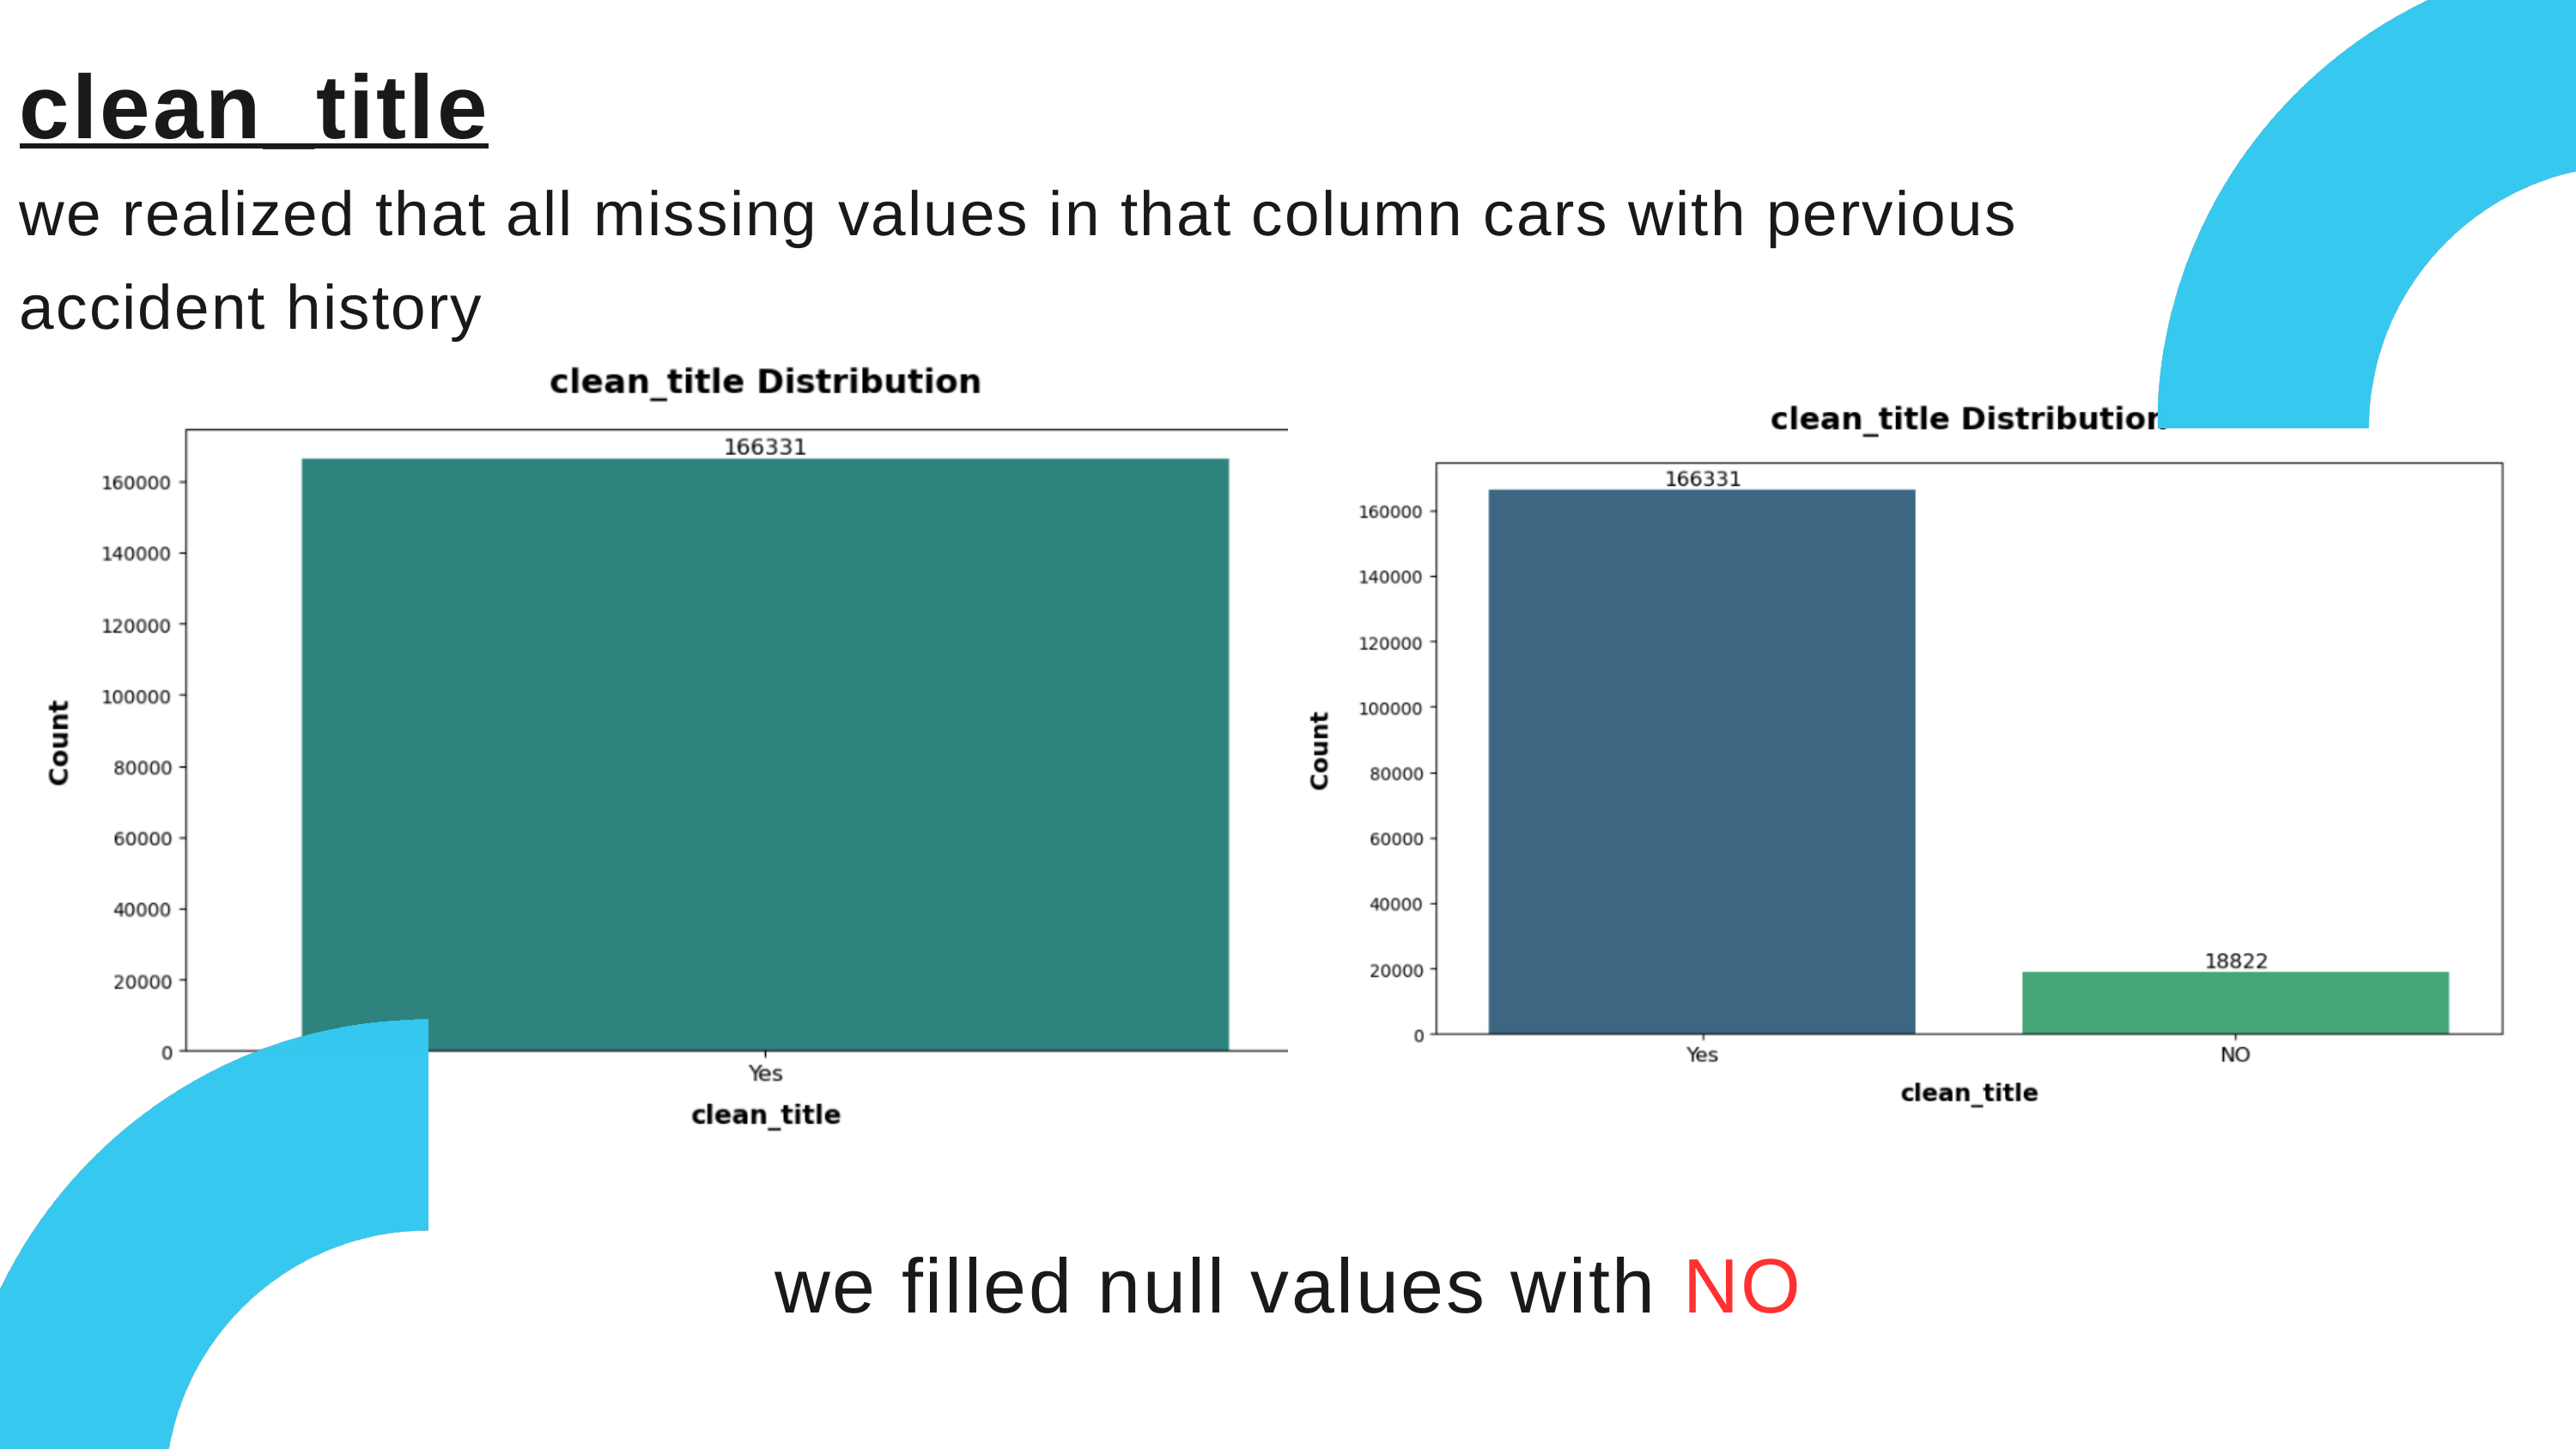

clean_title

we realized that all missing values in that column cars with pervious accident history

we filled null values with NO